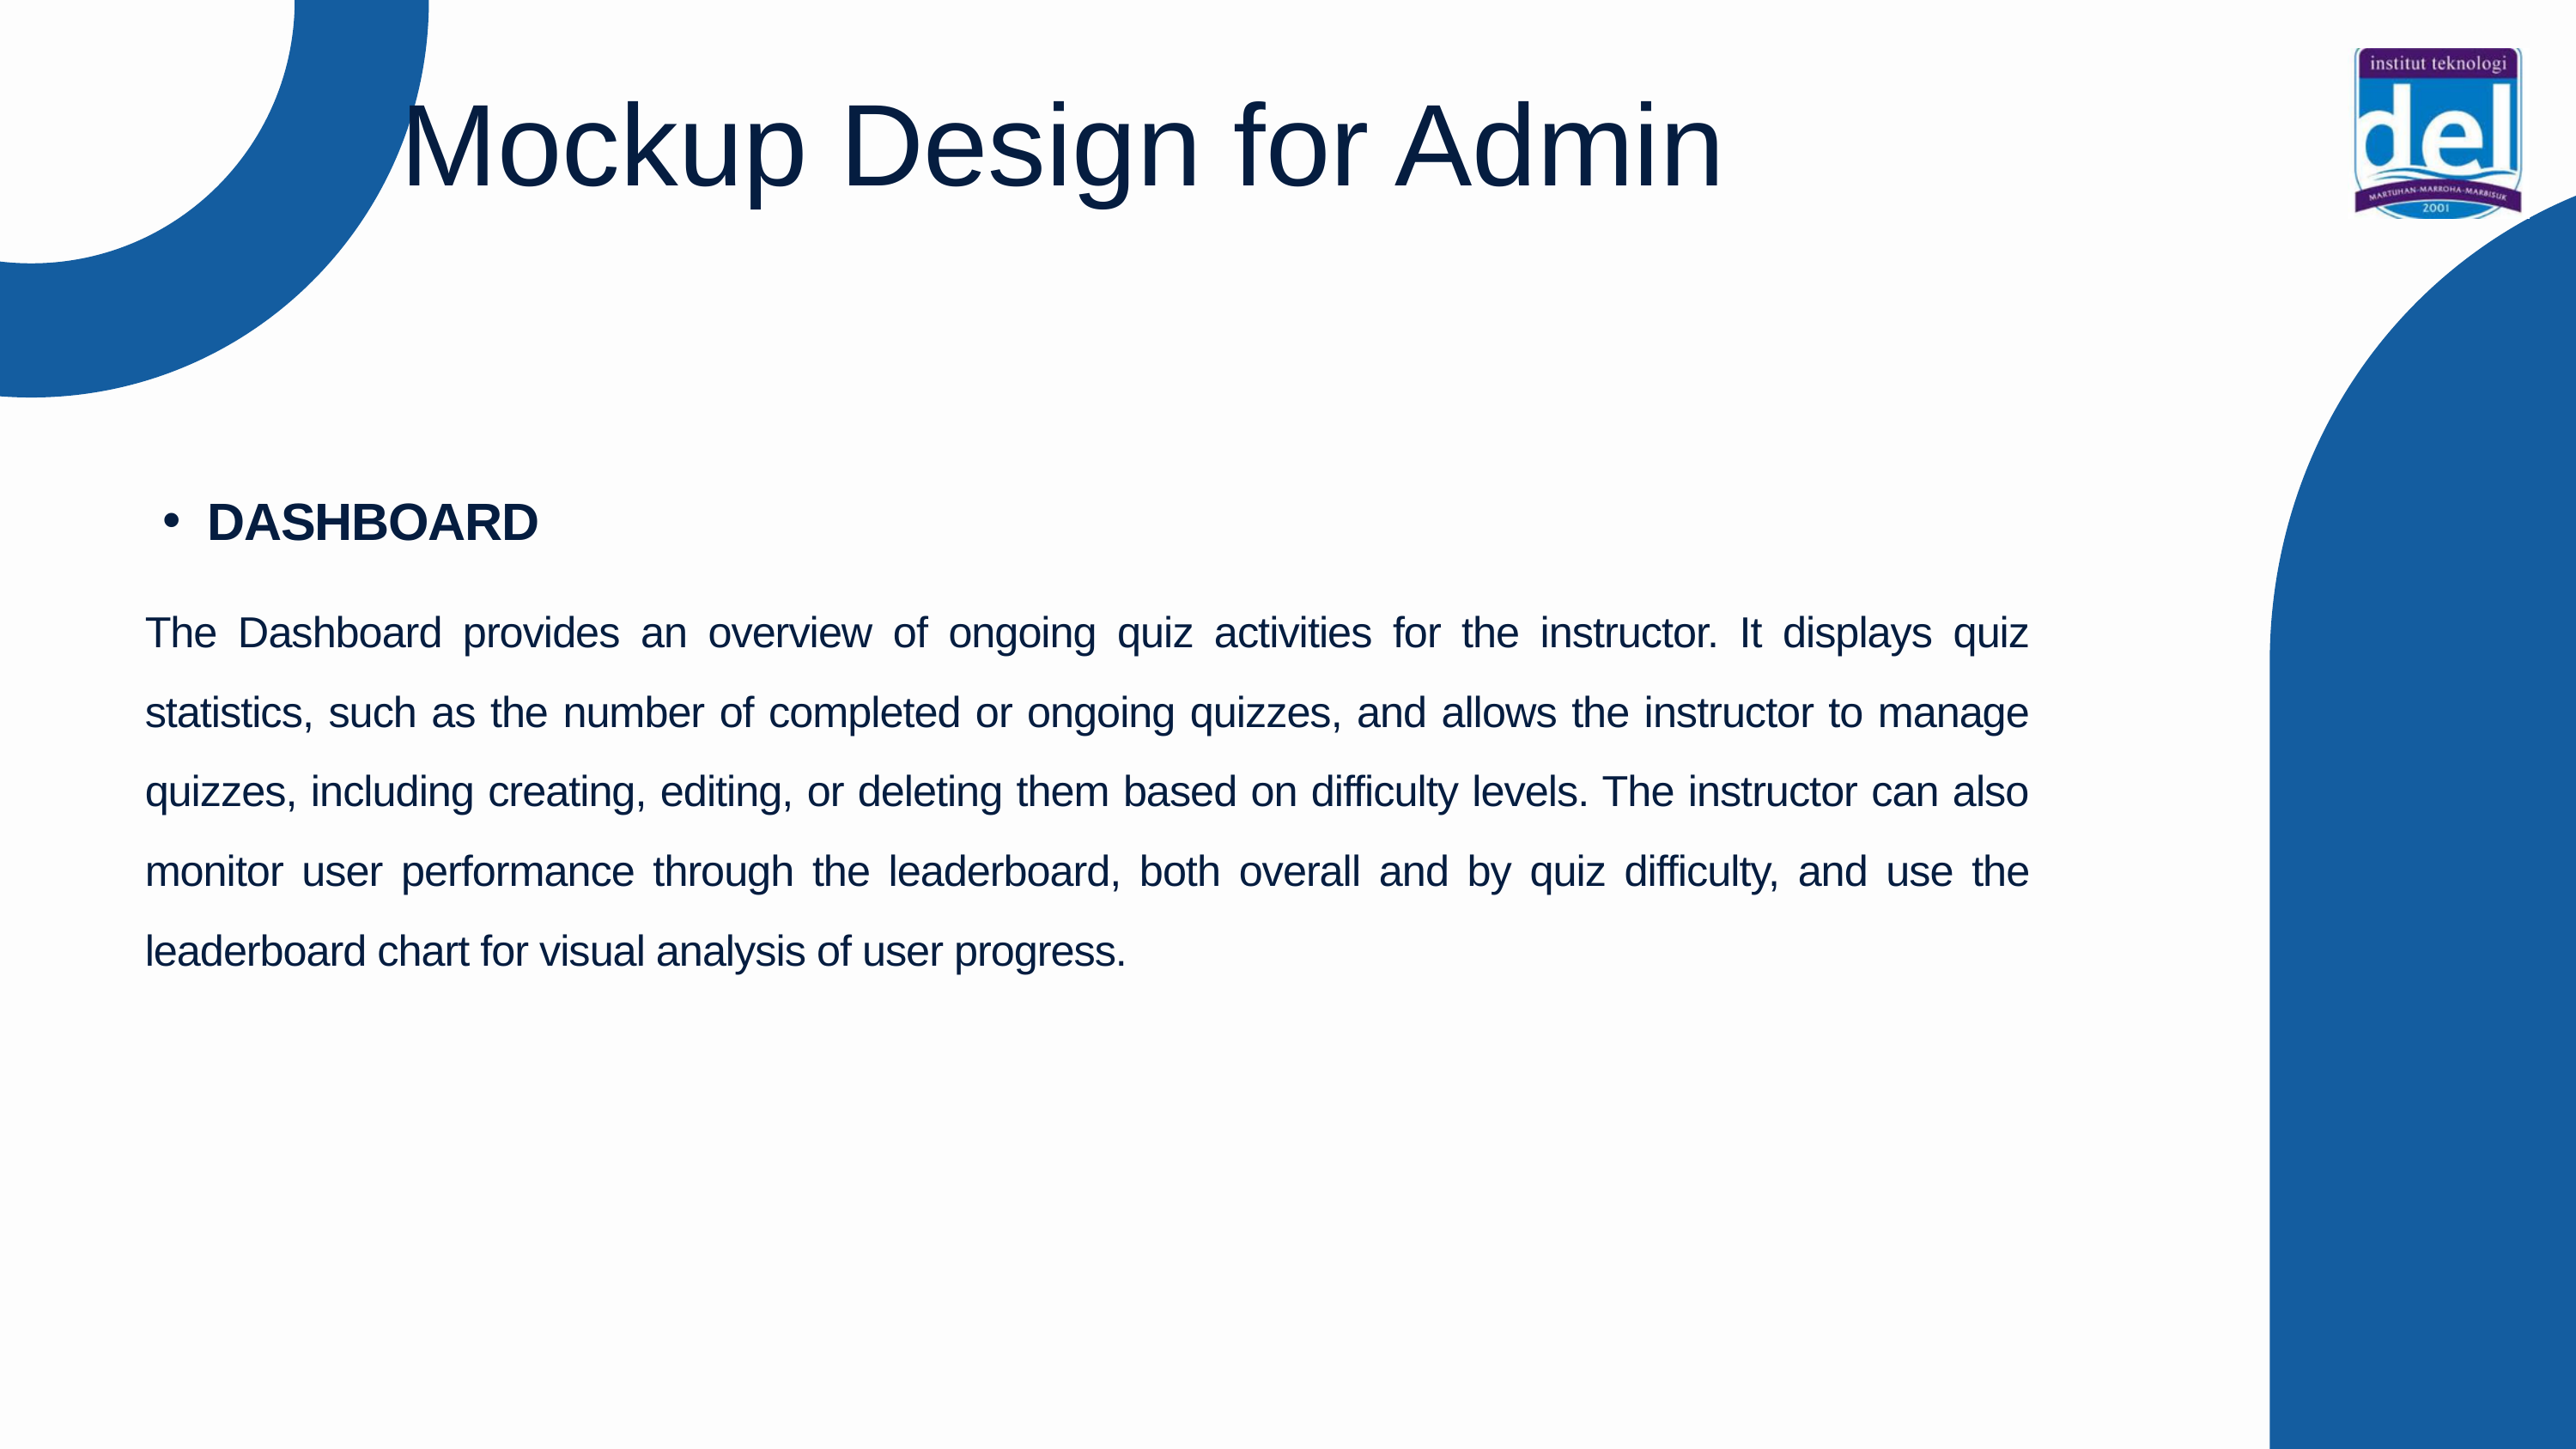

Mockup Design for Admin

DASHBOARD
The Dashboard provides an overview of ongoing quiz activities for the instructor. It displays quiz statistics, such as the number of completed or ongoing quizzes, and allows the instructor to manage quizzes, including creating, editing, or deleting them based on difficulty levels. The instructor can also monitor user performance through the leaderboard, both overall and by quiz difficulty, and use the leaderboard chart for visual analysis of user progress.